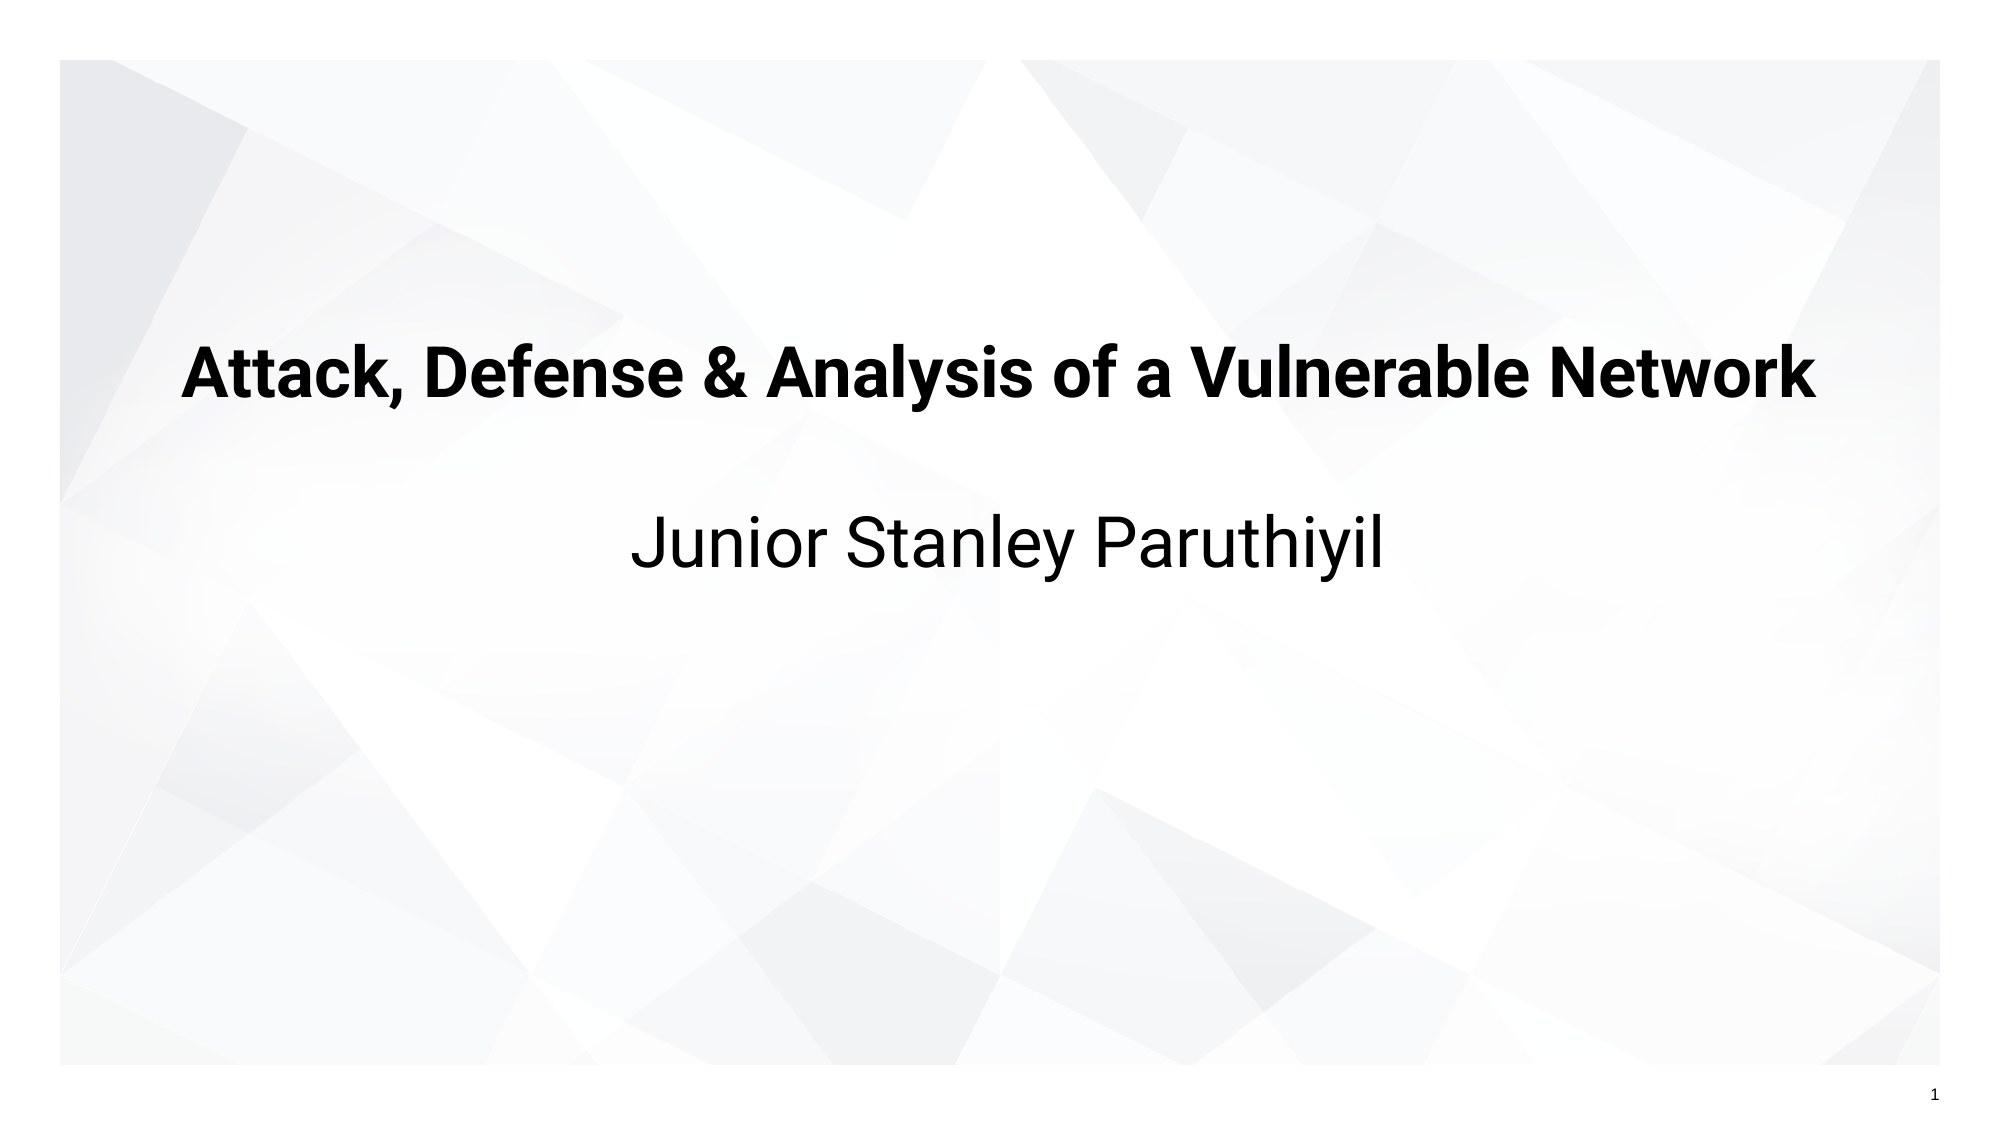

# Attack, Defense & Analysis of a Vulnerable Network Junior Stanley Paruthiyil
1